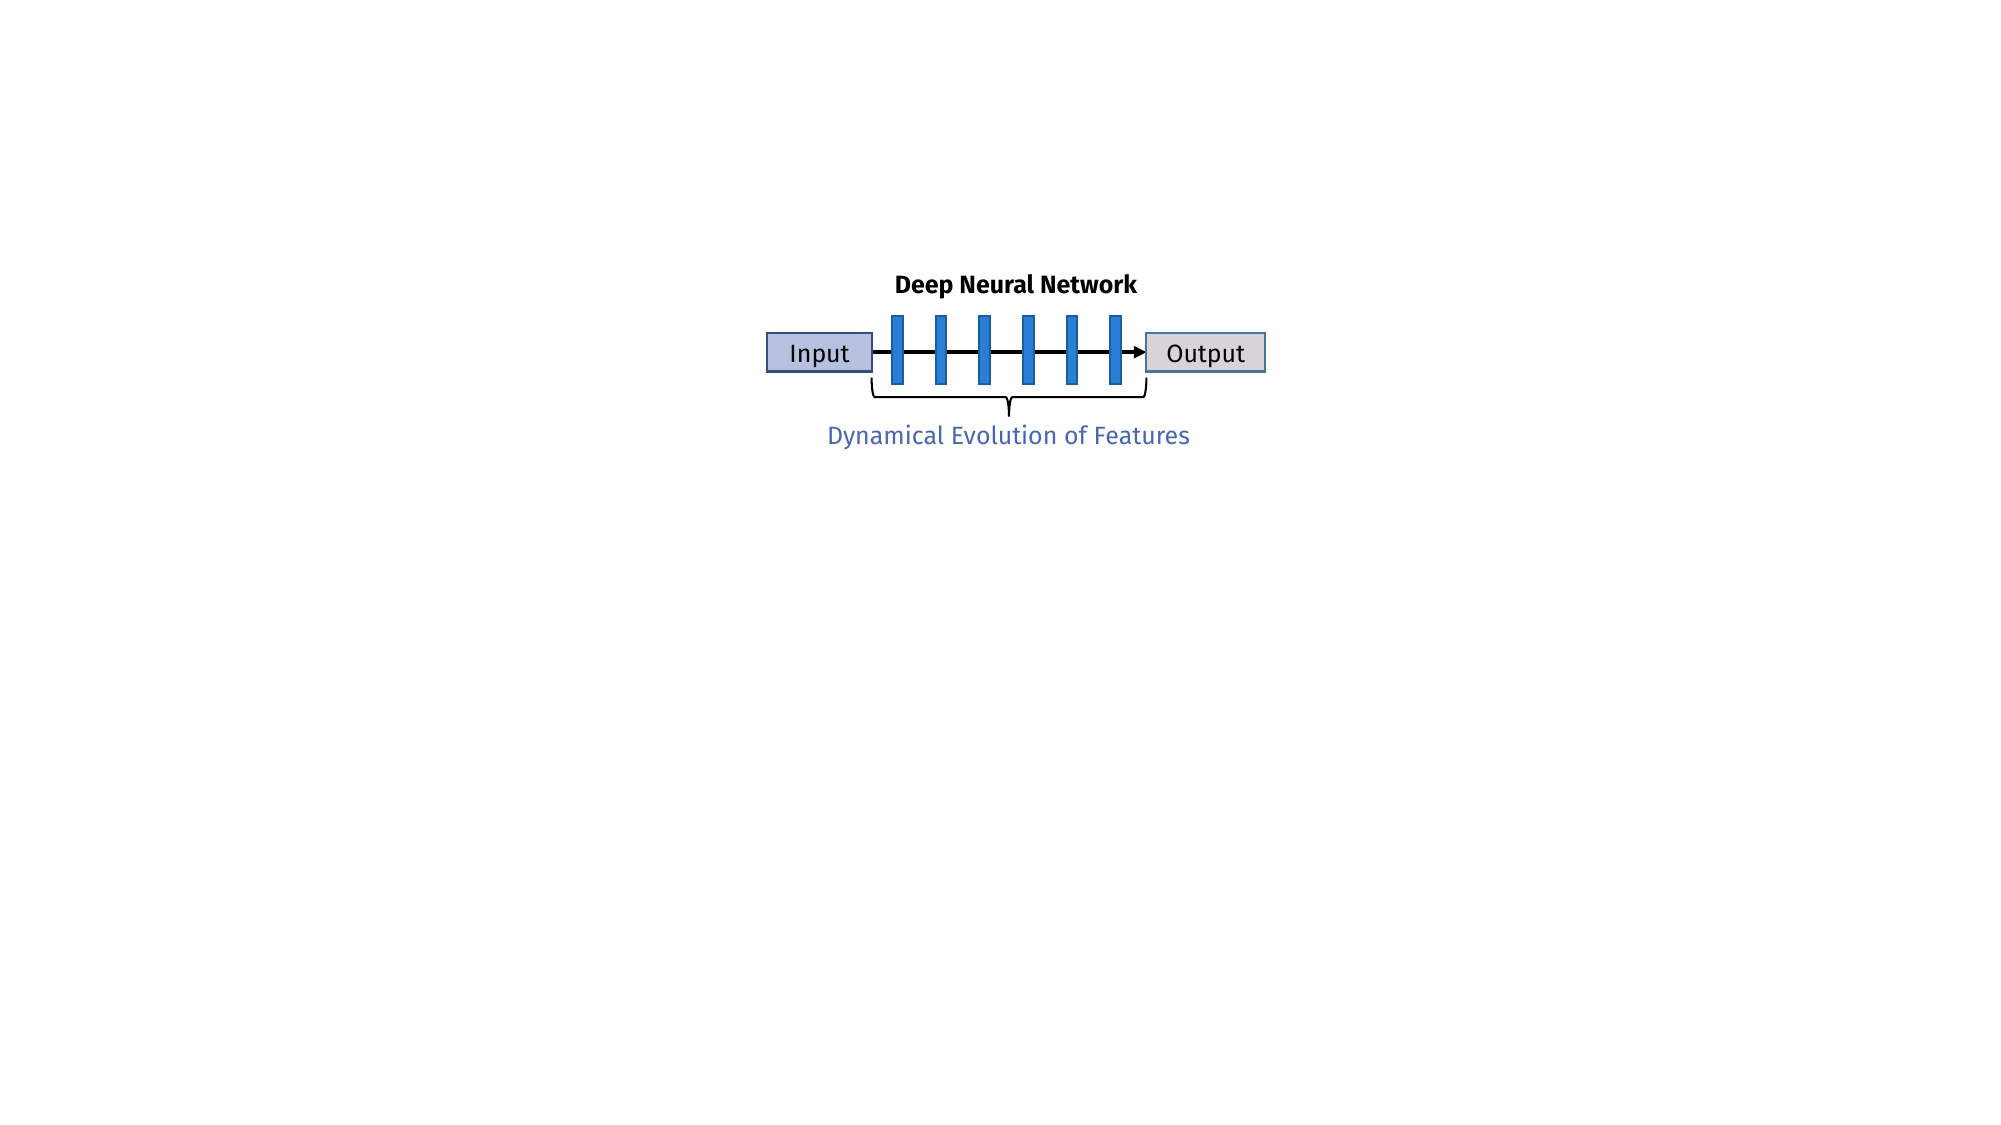

Deep Neural Network

Output
Input

Dynamical Evolution of Features